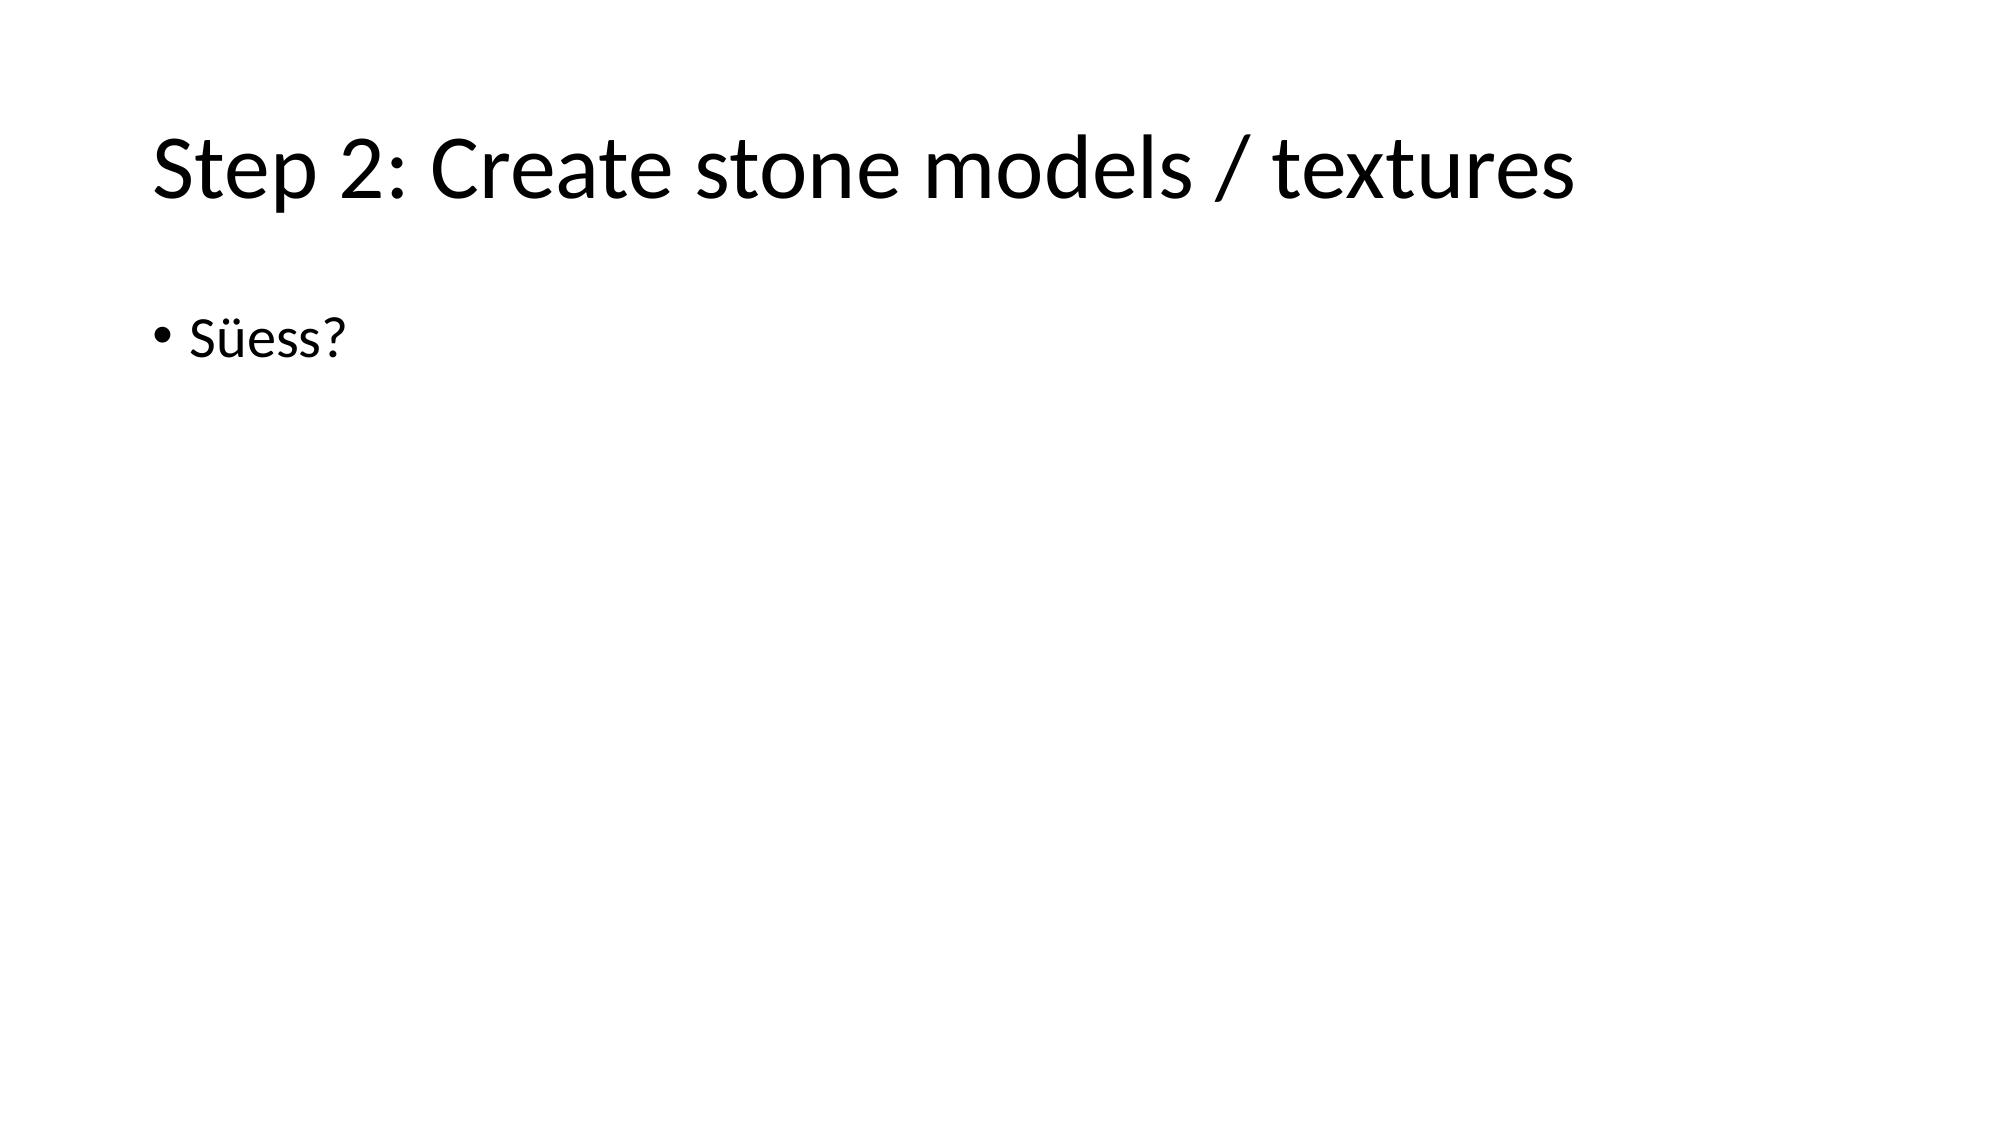

# Step 2: Create stone models / textures
Süess?